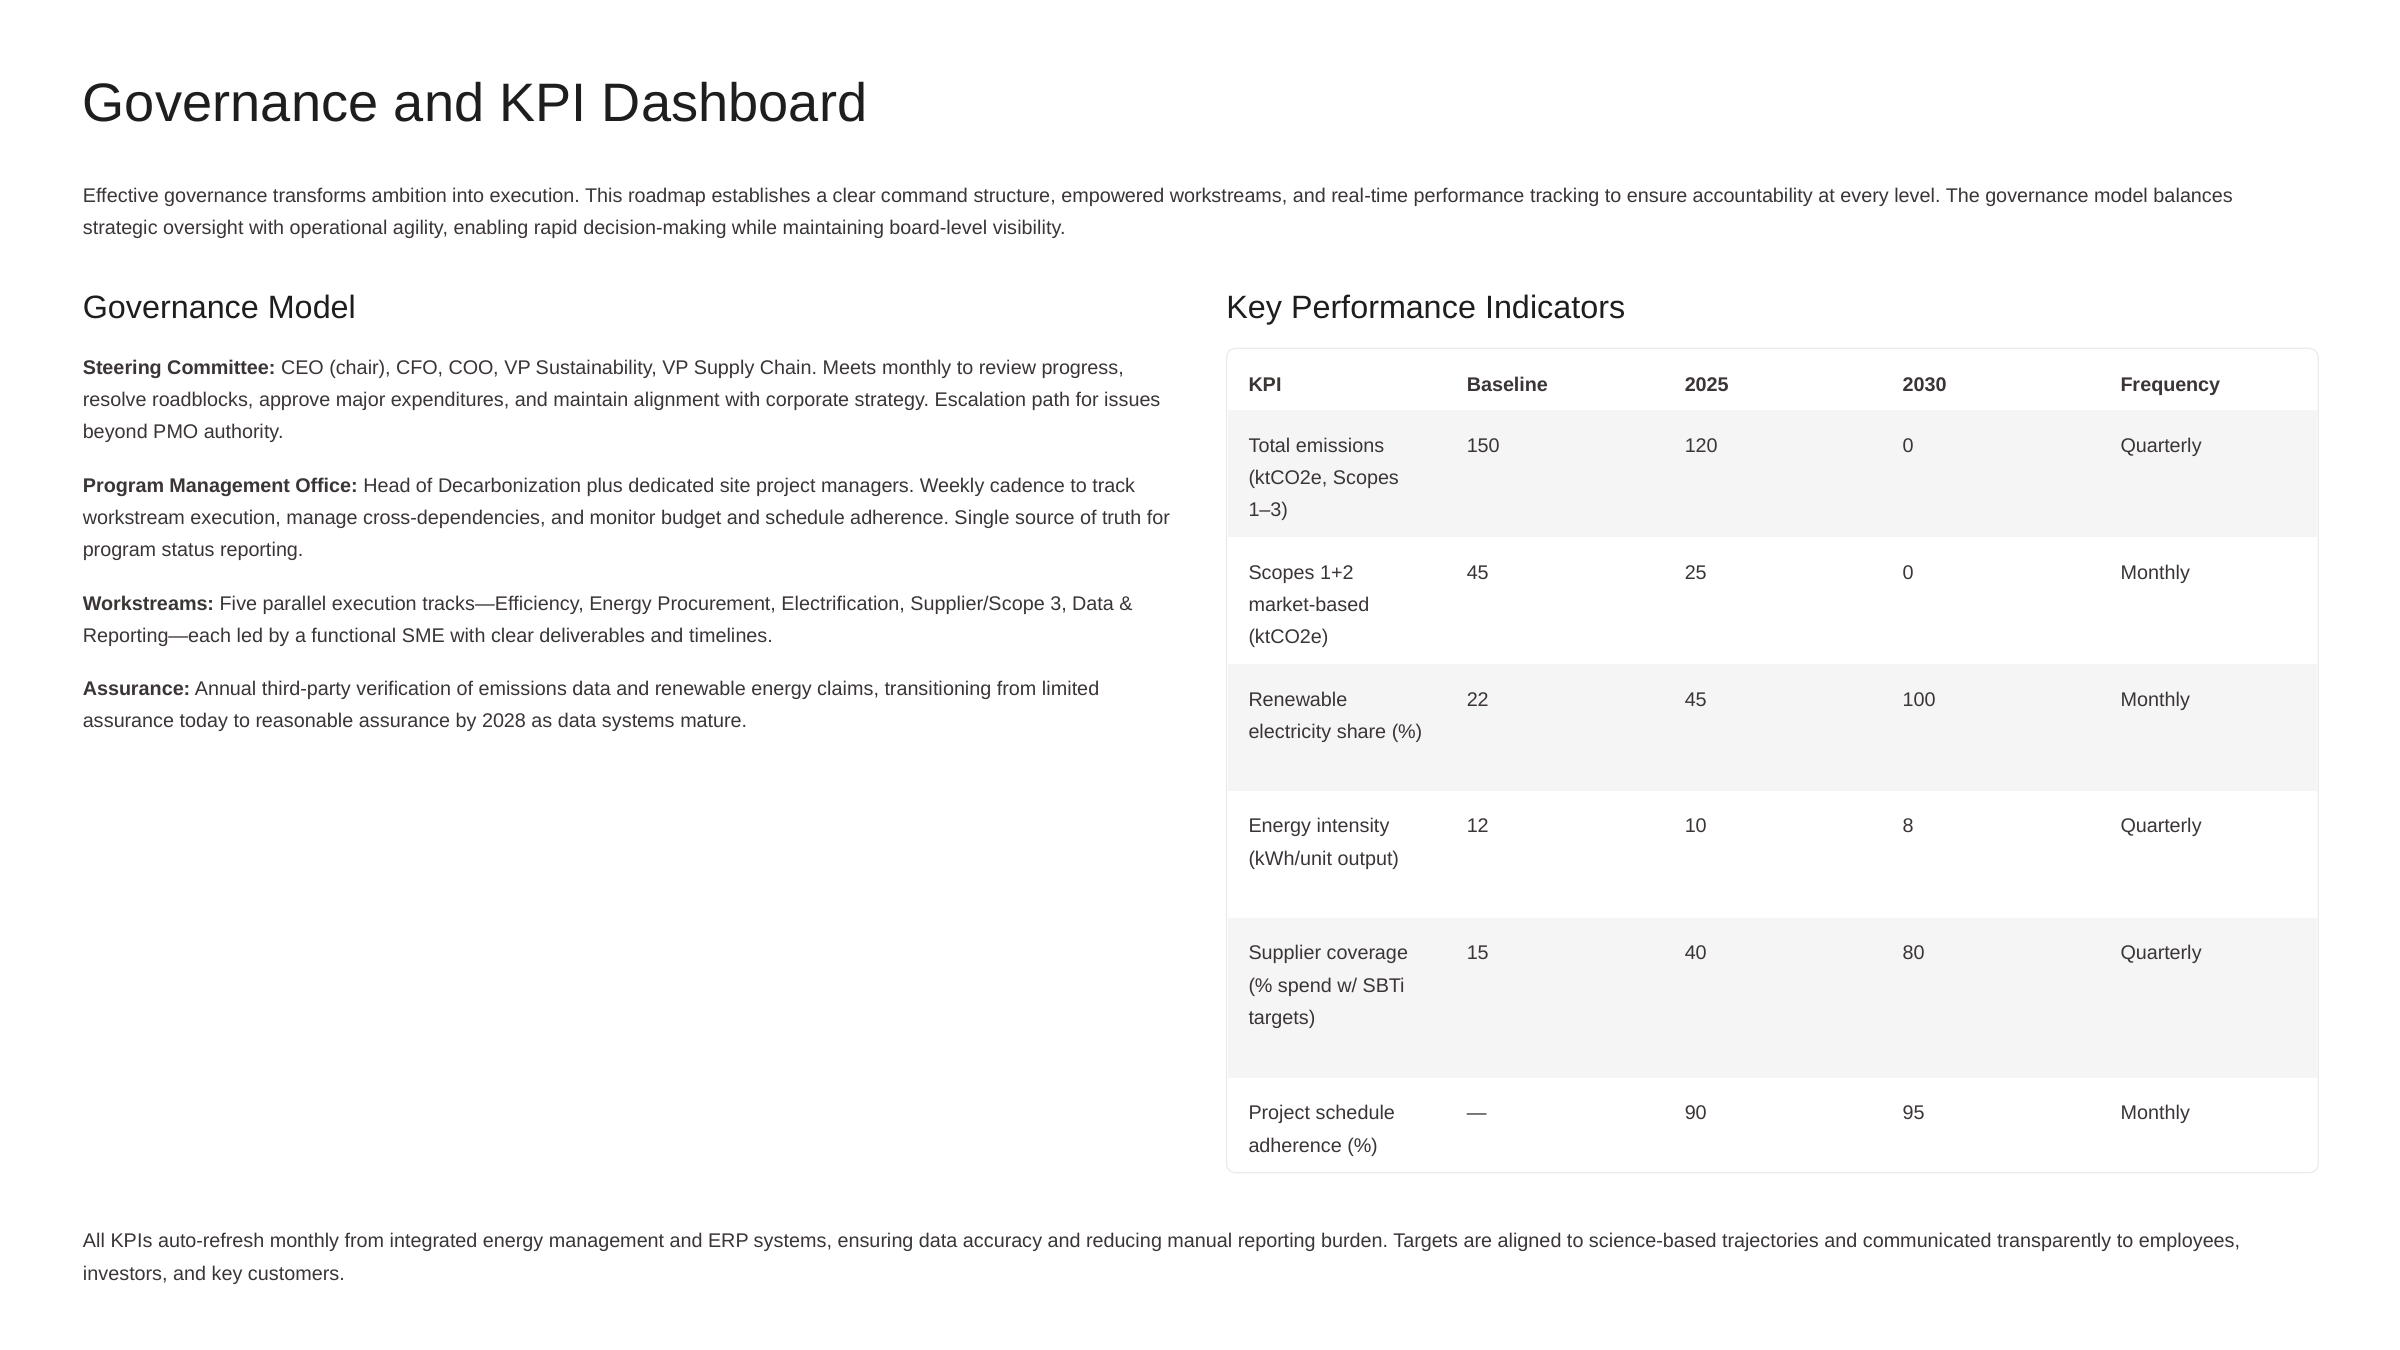

Governance and KPI Dashboard
Effective governance transforms ambition into execution. This roadmap establishes a clear command structure, empowered workstreams, and real-time performance tracking to ensure accountability at every level. The governance model balances strategic oversight with operational agility, enabling rapid decision-making while maintaining board-level visibility.
Governance Model
Key Performance Indicators
Steering Committee: CEO (chair), CFO, COO, VP Sustainability, VP Supply Chain. Meets monthly to review progress, resolve roadblocks, approve major expenditures, and maintain alignment with corporate strategy. Escalation path for issues beyond PMO authority.

KPI
Baseline
2025
2030
Frequency

Total emissions (ktCO2e, Scopes 1–3)
150
120
0
Quarterly
Program Management Office: Head of Decarbonization plus dedicated site project managers. Weekly cadence to track workstream execution, manage cross-dependencies, and monitor budget and schedule adherence. Single source of truth for program status reporting.

Scopes 1+2 market-based (ktCO2e)
45
25
0
Monthly
Workstreams: Five parallel execution tracks—Efficiency, Energy Procurement, Electrification, Supplier/Scope 3, Data & Reporting—each led by a functional SME with clear deliverables and timelines.

Assurance: Annual third-party verification of emissions data and renewable energy claims, transitioning from limited assurance today to reasonable assurance by 2028 as data systems mature.
Renewable electricity share (%)
22
45
100
Monthly

Energy intensity (kWh/unit output)
12
10
8
Quarterly

Supplier coverage (% spend w/ SBTi targets)
15
40
80
Quarterly

Project schedule adherence (%)
—
90
95
Monthly
All KPIs auto-refresh monthly from integrated energy management and ERP systems, ensuring data accuracy and reducing manual reporting burden. Targets are aligned to science-based trajectories and communicated transparently to employees, investors, and key customers.